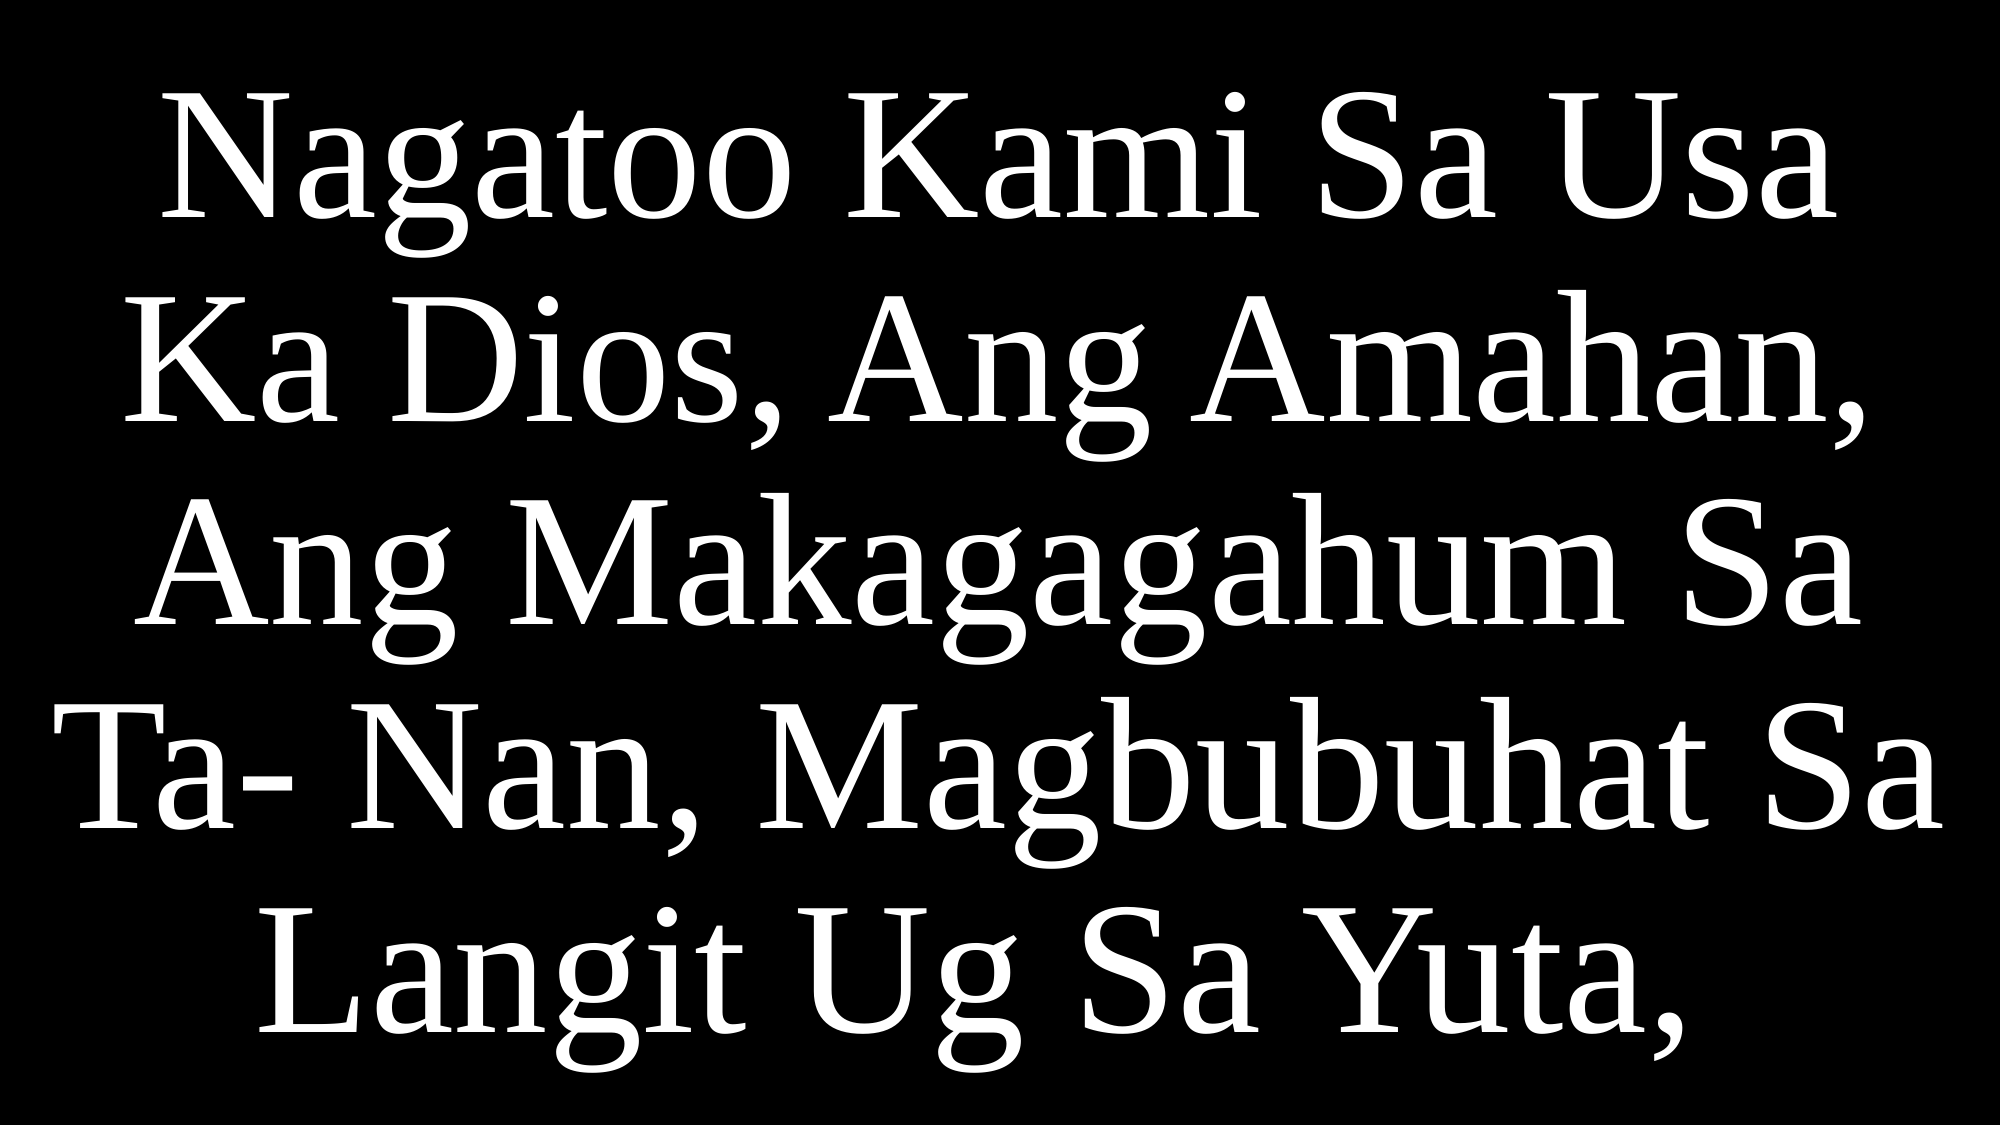

Nagatoo Kami Sa Usa Ka Dios, Ang Amahan, Ang Makagagahum Sa Ta- Nan, Magbubuhat Sa Langit Ug Sa Yuta,